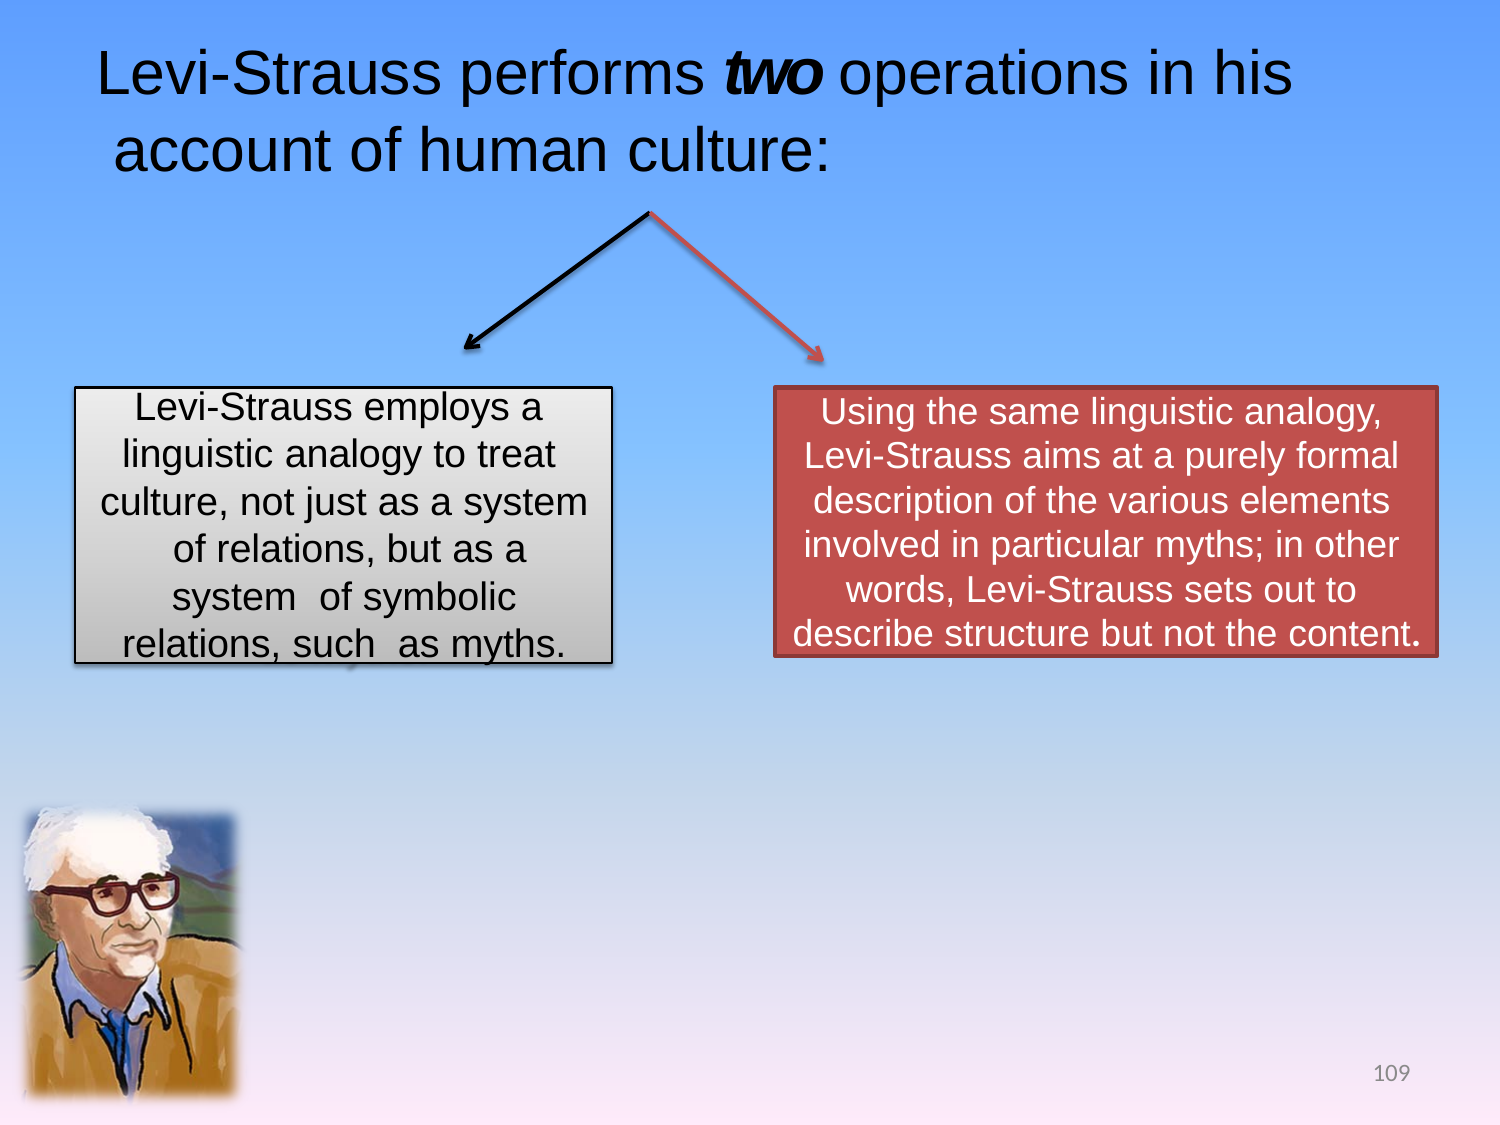

# Levi-Strauss performs two operations in his  account of human culture:

Levi-Strauss employs a  linguistic analogy to treat  culture, not just as a system  of relations, but as a system  of symbolic relations, such  as myths.

Using the same linguistic analogy,  Levi-Strauss aims at a purely formal  description of the various elements  involved in particular myths; in other  words, Levi-Strauss sets out to  describe structure but not the content.

109